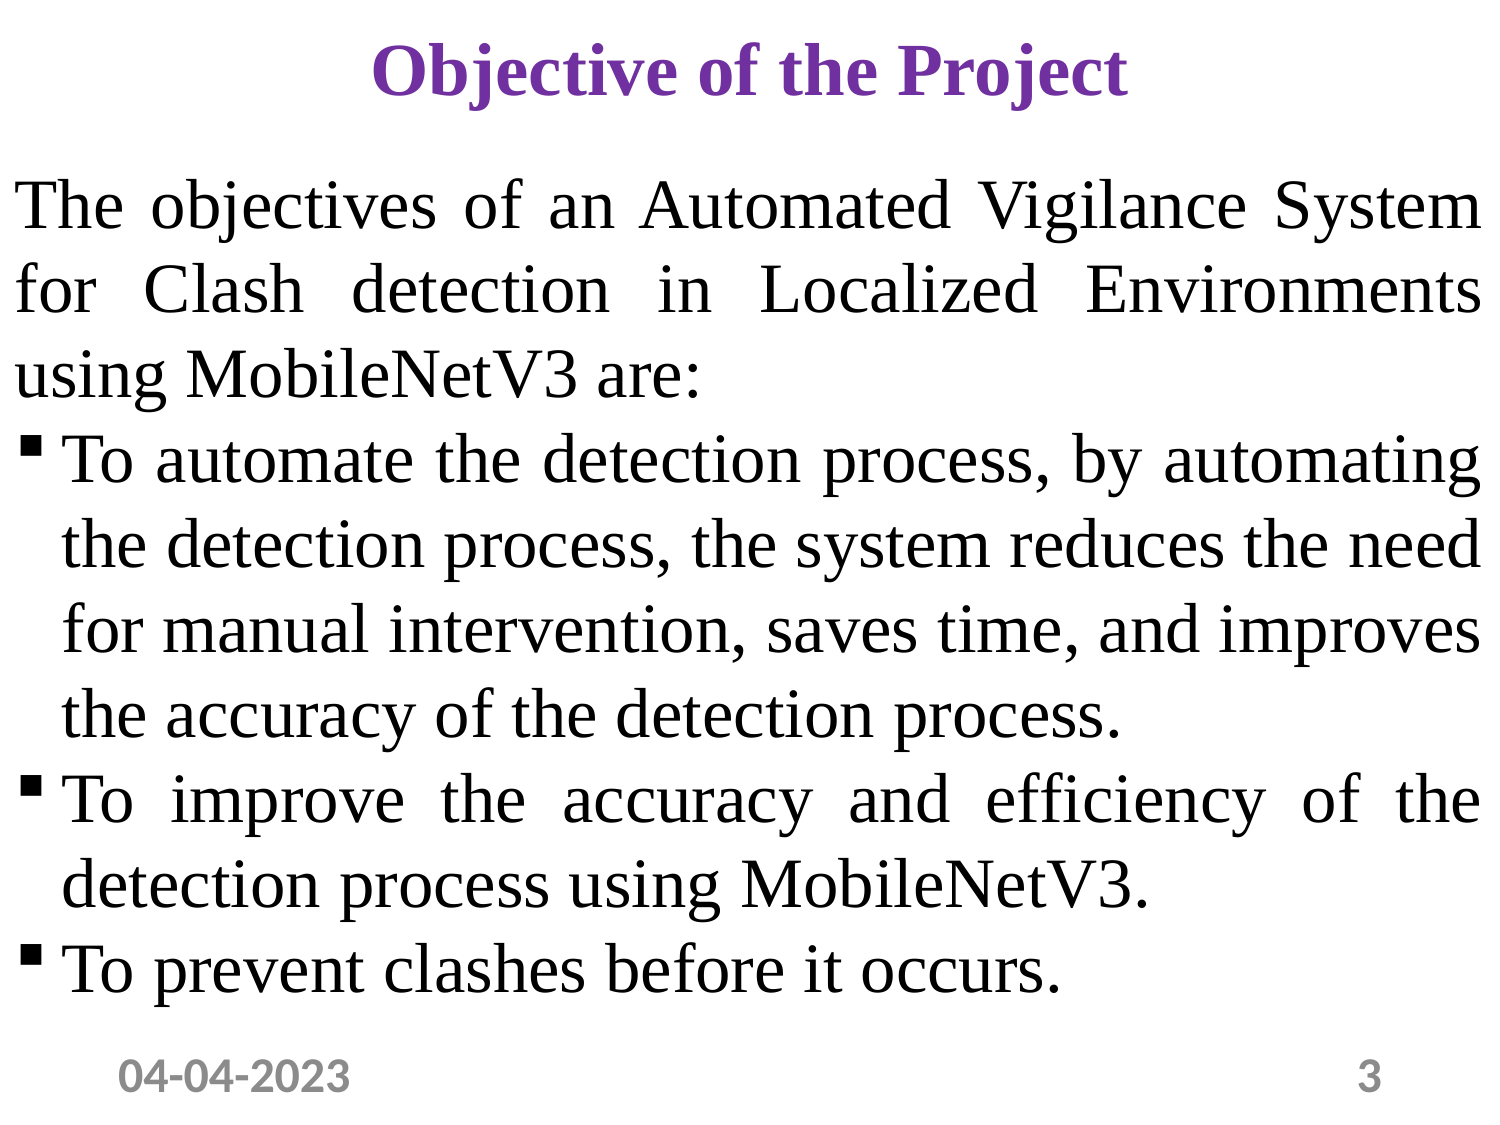

# Objective of the Project
The objectives of an Automated Vigilance System for Clash detection in Localized Environments using MobileNetV3 are:
To automate the detection process, by automating the detection process, the system reduces the need for manual intervention, saves time, and improves the accuracy of the detection process.
To improve the accuracy and efficiency of the detection process using MobileNetV3.
To prevent clashes before it occurs.
04-04-2023
3